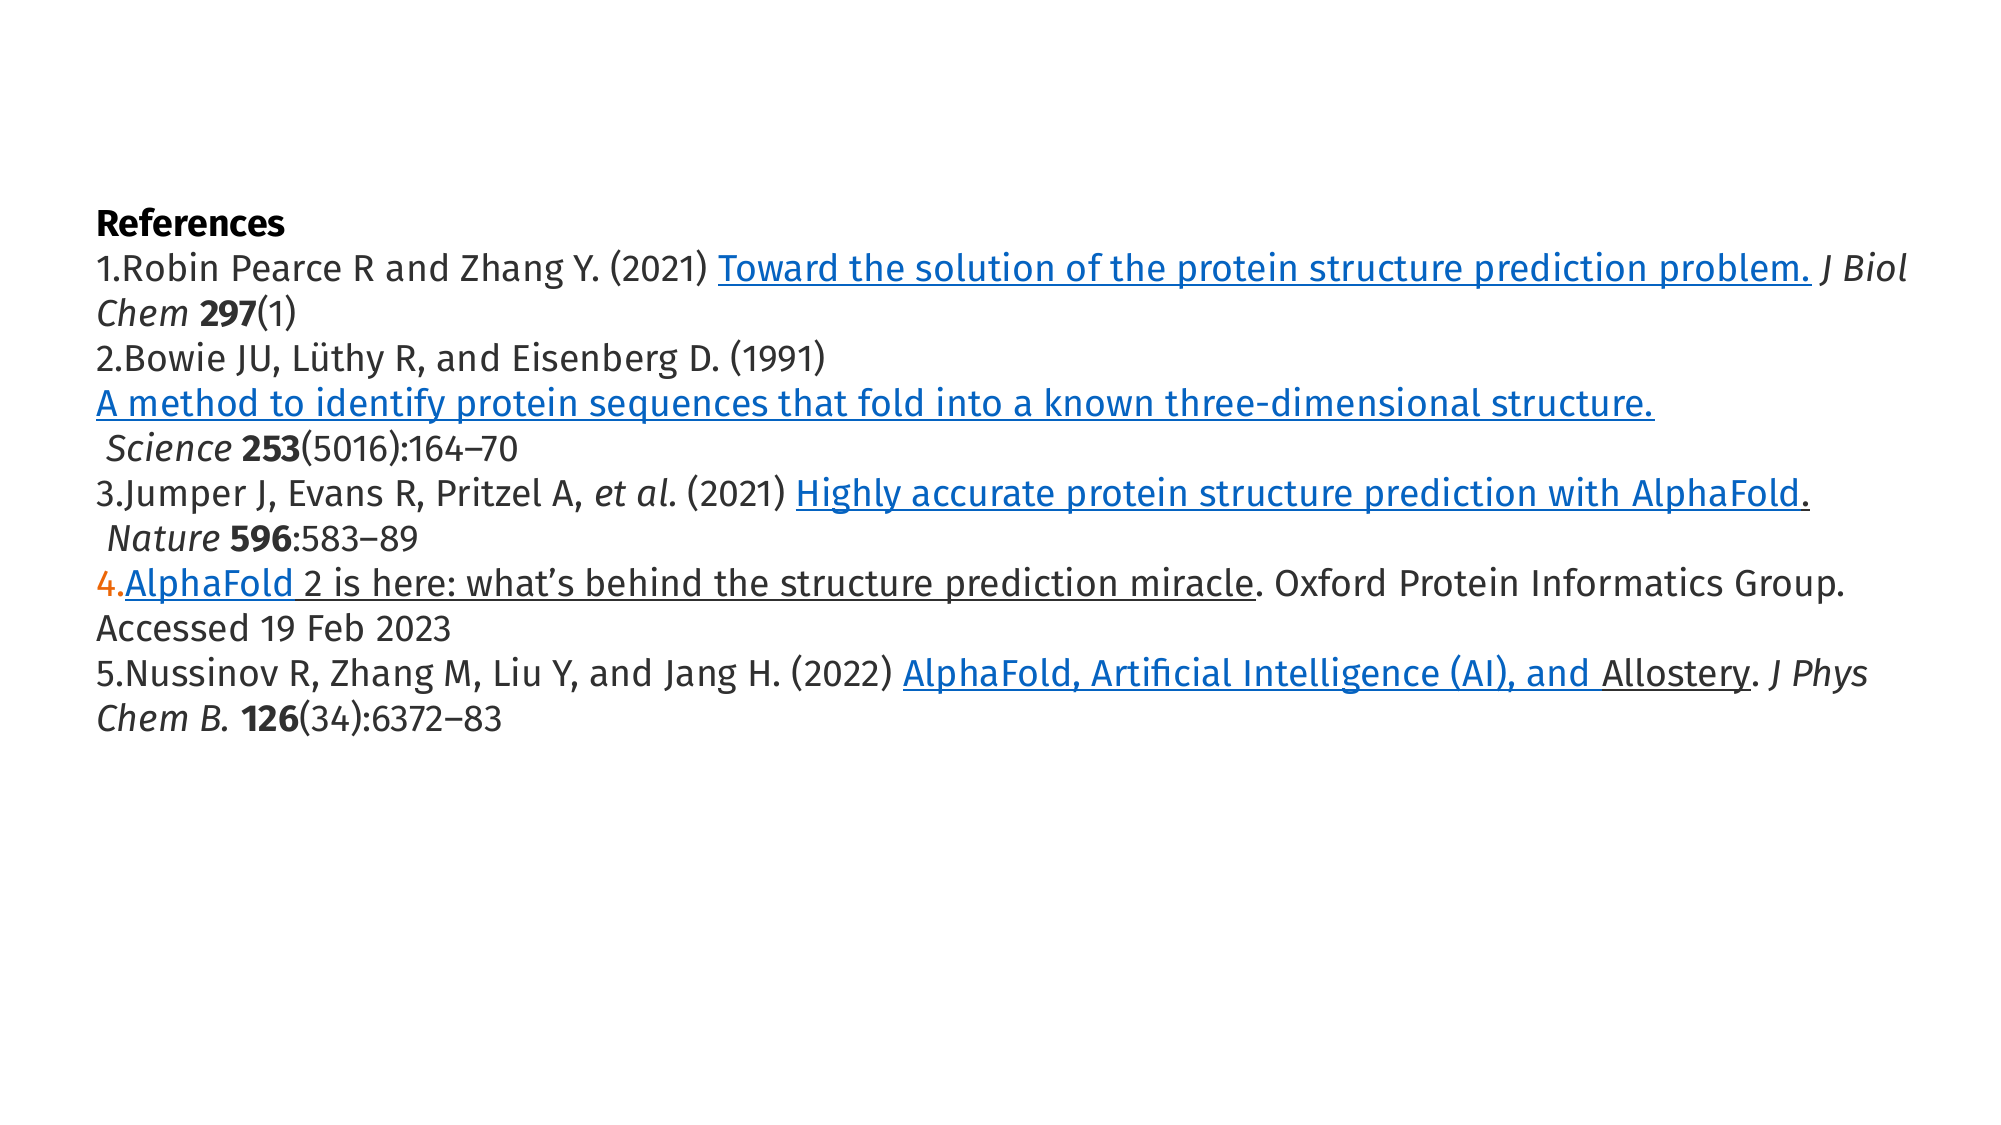

References
Robin Pearce R and Zhang Y. (2021) Toward the solution of the protein structure prediction problem. J Biol Chem 297(1)
Bowie JU, Lüthy R, and Eisenberg D. (1991) A method to identify protein sequences that fold into a known three-dimensional structure. Science 253(5016):164–70
Jumper J, Evans R, Pritzel A, et al. (2021) Highly accurate protein structure prediction with AlphaFold. Nature 596:583–89
AlphaFold 2 is here: what’s behind the structure prediction miracle. Oxford Protein Informatics Group. Accessed 19 Feb 2023
Nussinov R, Zhang M, Liu Y, and Jang H. (2022) AlphaFold, Artificial Intelligence (AI), and Allostery. J Phys Chem B. 126(34):6372–83